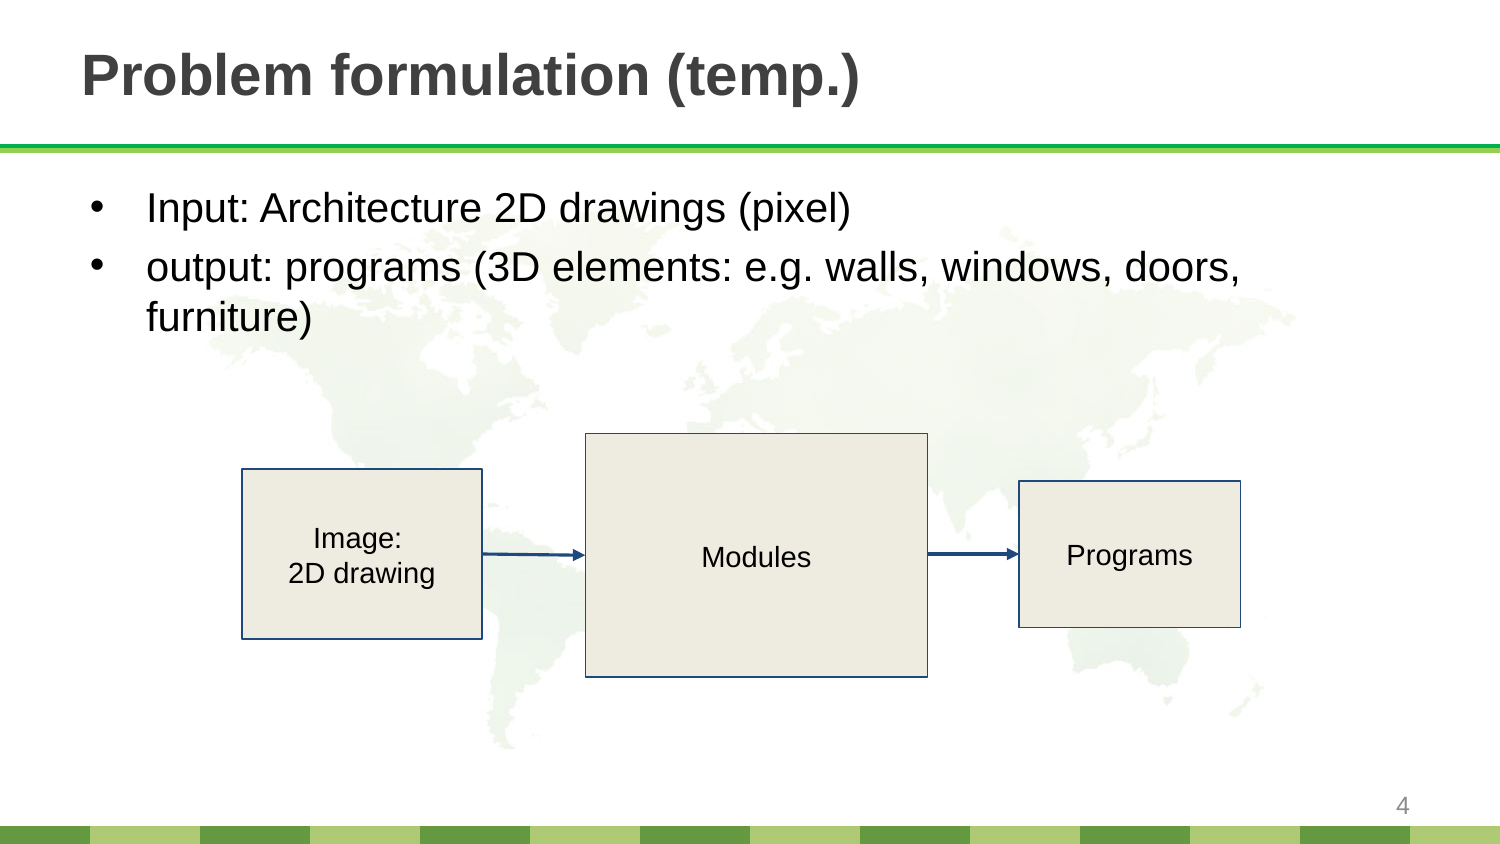

# Problem formulation (temp.)
Input: Architecture 2D drawings (pixel)
output: programs (3D elements: e.g. walls, windows, doors, furniture)
Modules
Image:
2D drawing
Programs

4